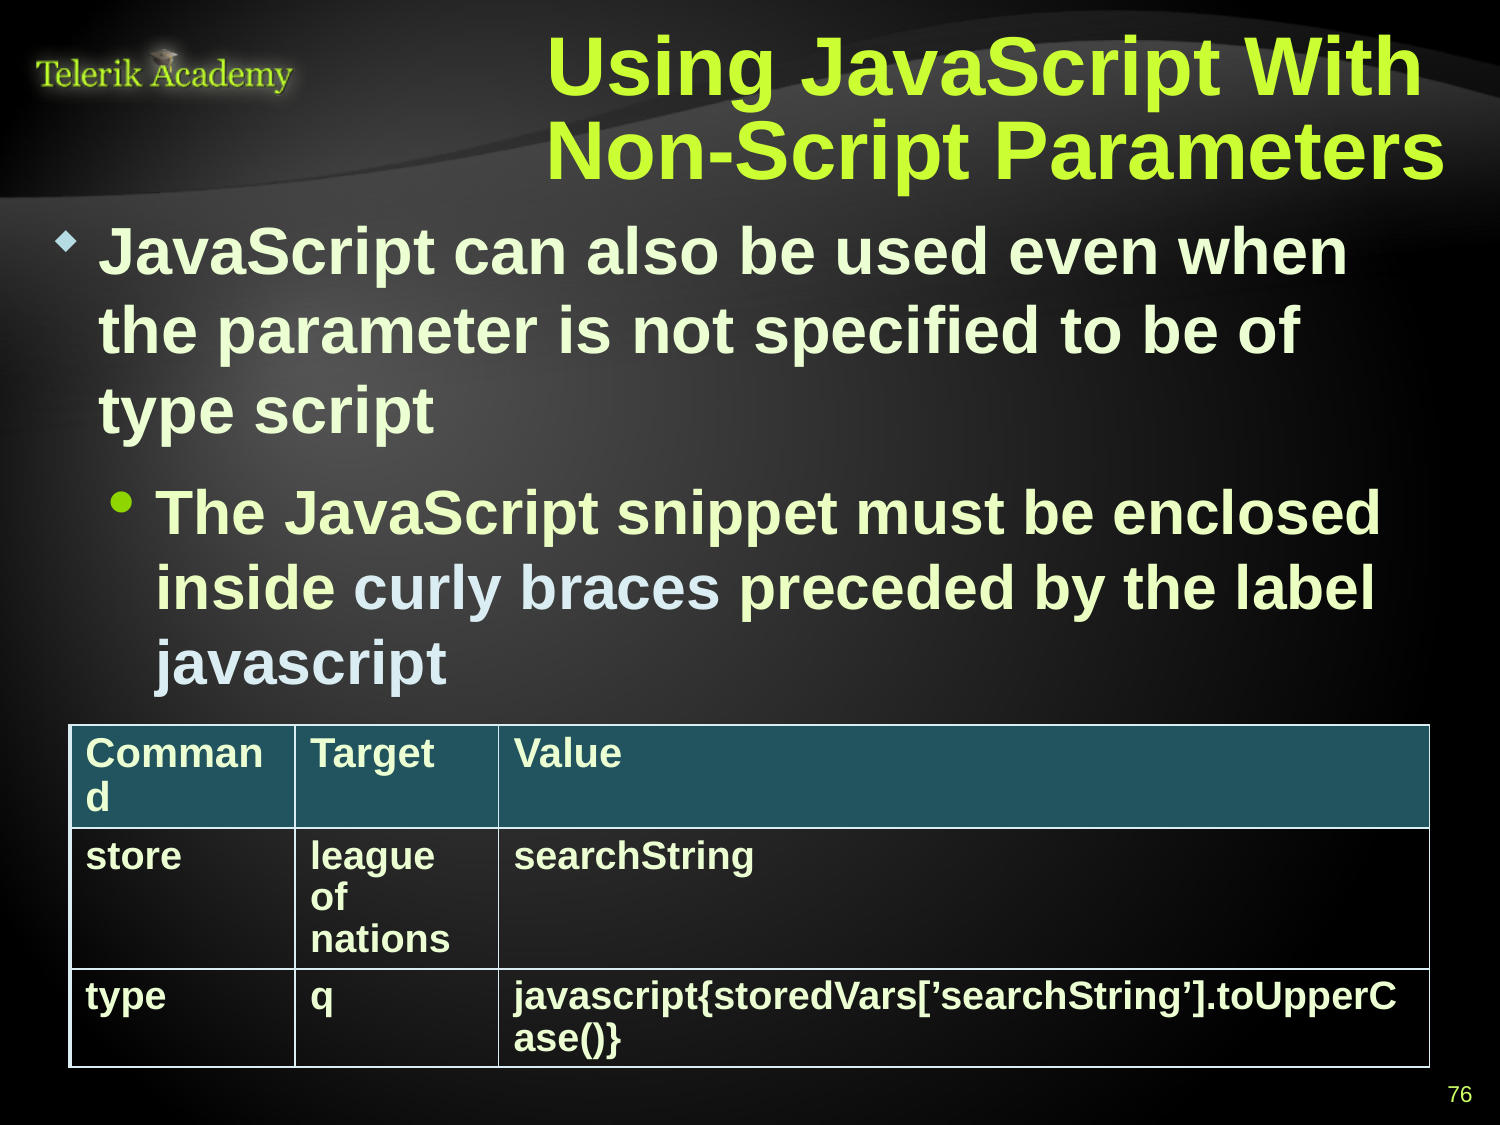

# Using JavaScript With Non-Script Parameters
JavaScript can also be used even when the parameter is not specified to be of type script
The JavaScript snippet must be enclosed inside curly braces preceded by the label javascript
javascript{*yourCodeHere*}
| Command | Target | Value |
| --- | --- | --- |
| store | league of nations | searchString |
| type | q | javascript{storedVars[’searchString’].toUpperCase()} |
76